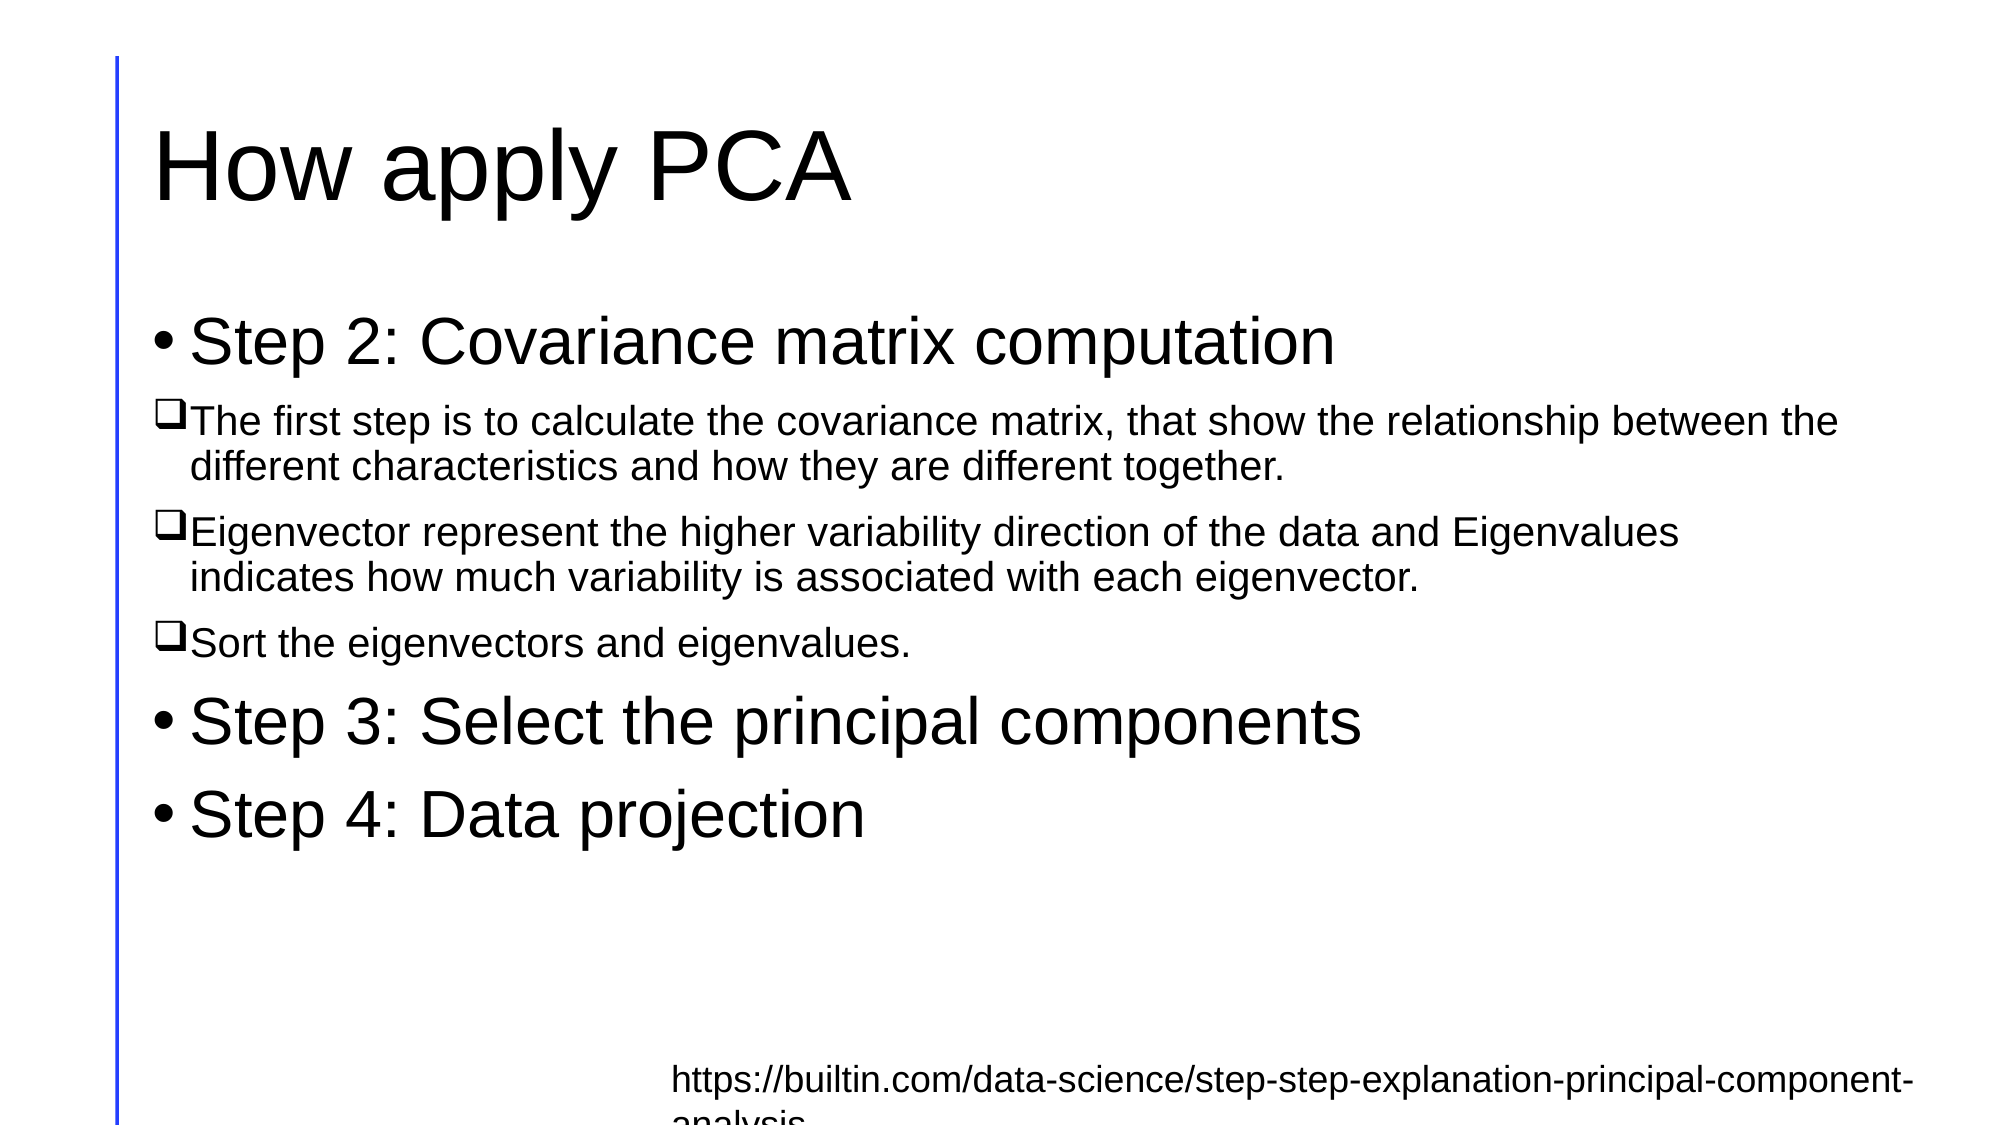

# How apply PCA
Step 2: Covariance matrix computation
The first step is to calculate the covariance matrix, that show the relationship between the different characteristics and how they are different together.
Eigenvector represent the higher variability direction of the data and Eigenvalues indicates how much variability is associated with each eigenvector.
Sort the eigenvectors and eigenvalues.
Step 3: Select the principal components
Step 4: Data projection
https://builtin.com/data-science/step-step-explanation-principal-component-analysis